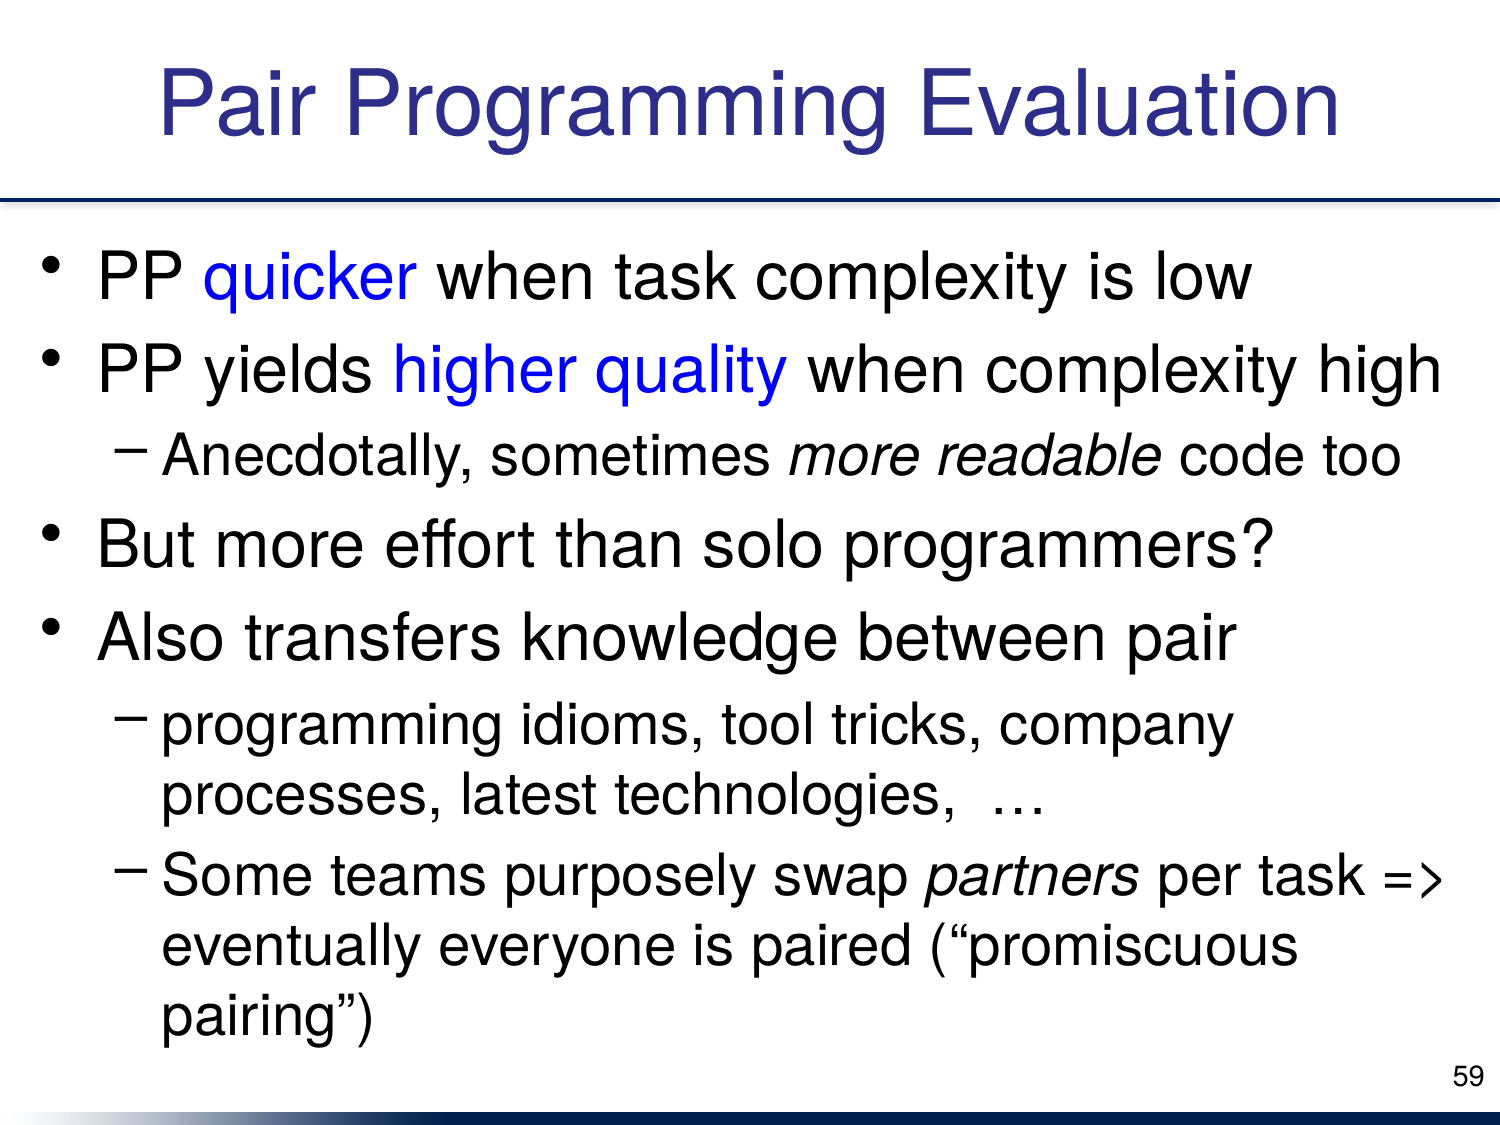

# Pair Programming Evaluation
PP quicker when task complexity is low
PP yields higher quality when complexity high
Anecdotally, sometimes more readable code too
But more effort than solo programmers?
Also transfers knowledge between pair
programming idioms, tool tricks, company processes, latest technologies,  …
Some teams purposely swap partners per task => eventually everyone is paired (“promiscuous pairing”)
59